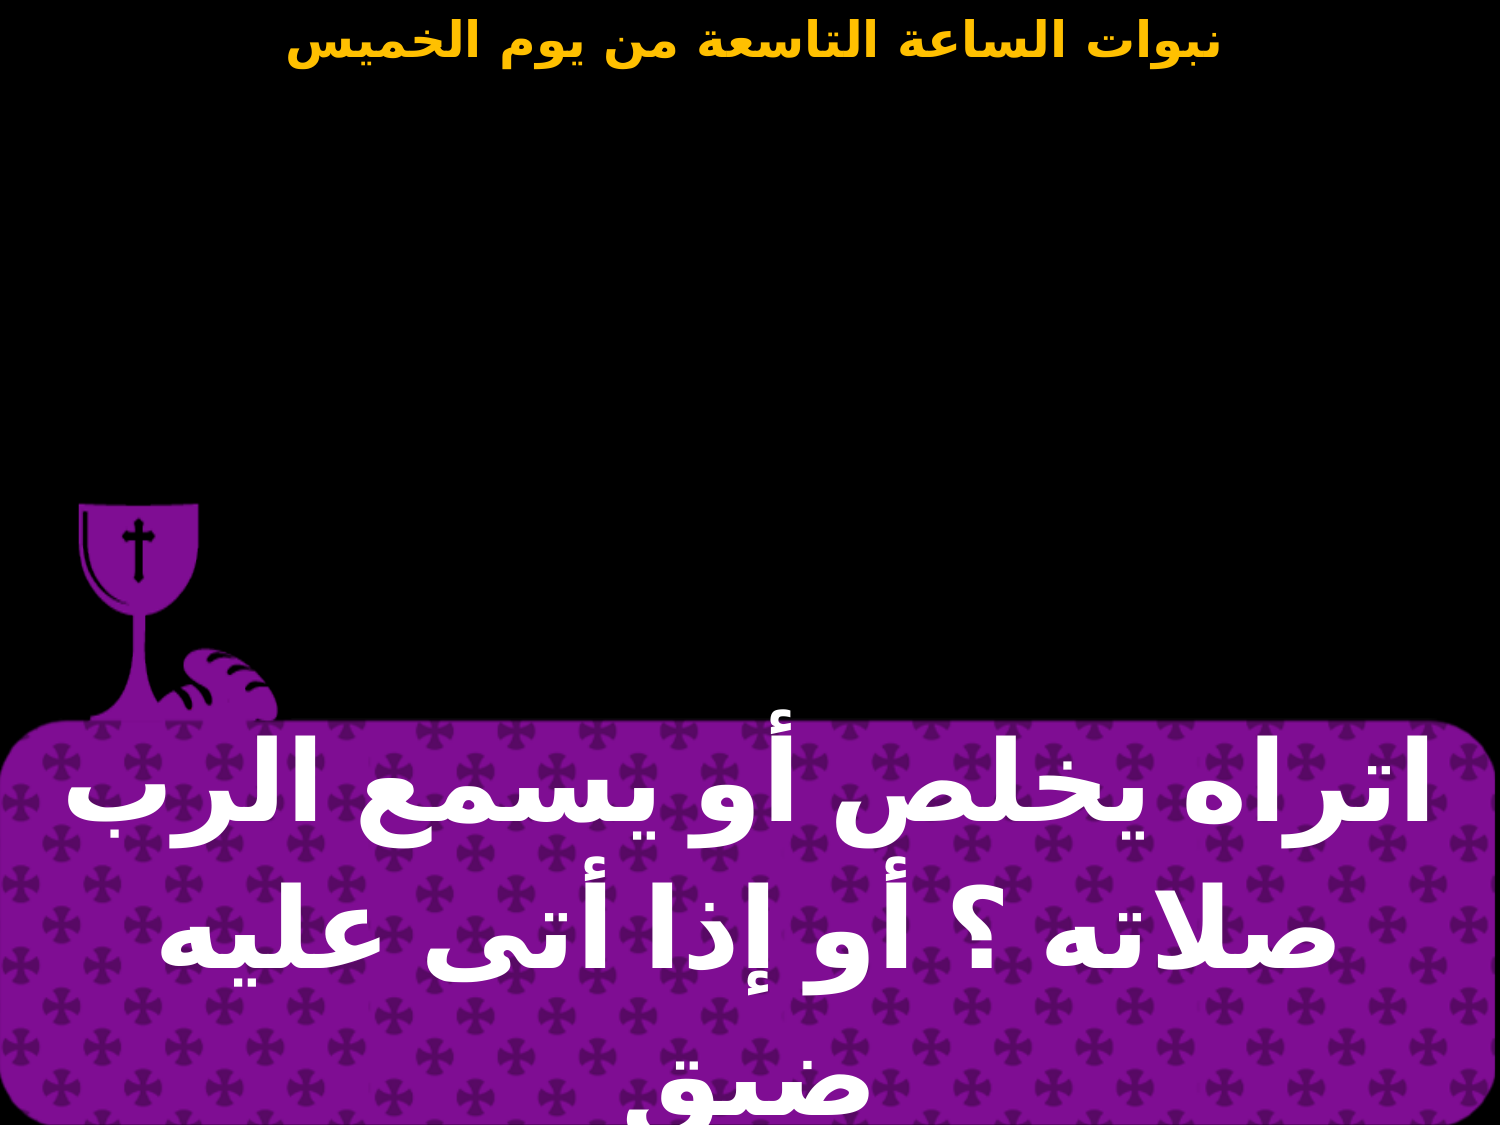

| اتراه يخلص أو يسمع الرب صلاته ؟ أو إذا أتى عليه ضيق |
| --- |